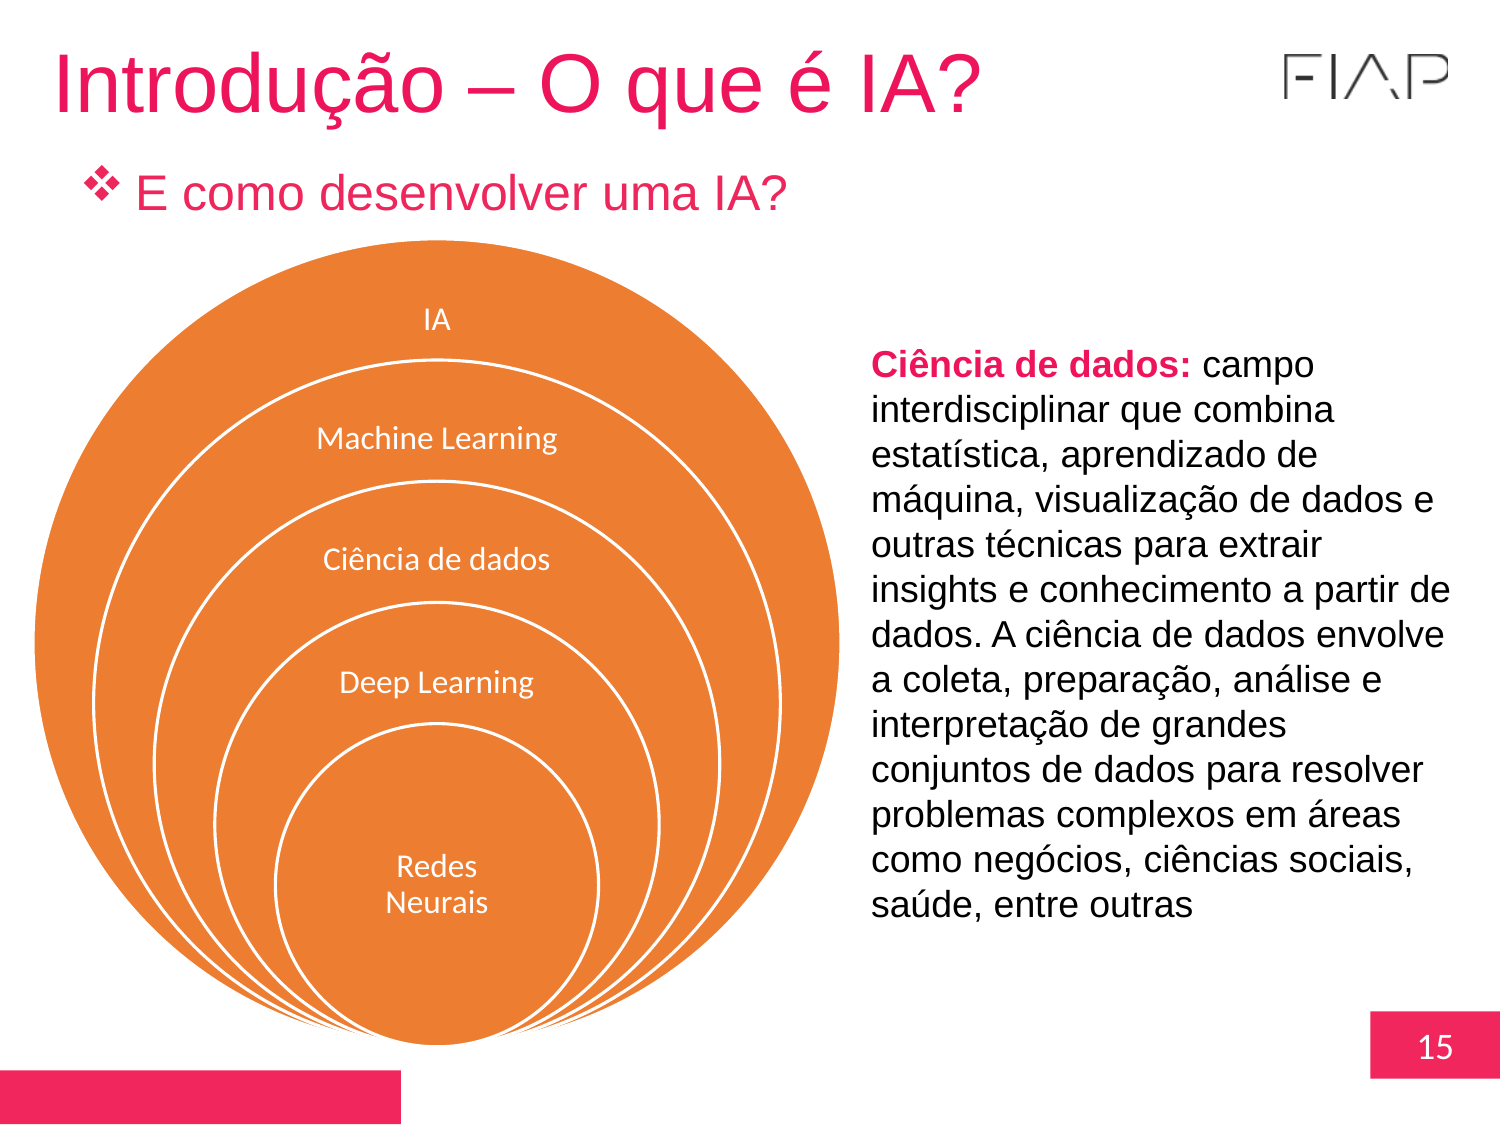

Introdução – O que é IA?
E como desenvolver uma IA?
IA
Machine Learning
Ciência de dados
Deep Learning
Redes Neurais
Ciência de dados: campo interdisciplinar que combina estatística, aprendizado de máquina, visualização de dados e outras técnicas para extrair insights e conhecimento a partir de dados. A ciência de dados envolve a coleta, preparação, análise e interpretação de grandes conjuntos de dados para resolver problemas complexos em áreas como negócios, ciências sociais, saúde, entre outras